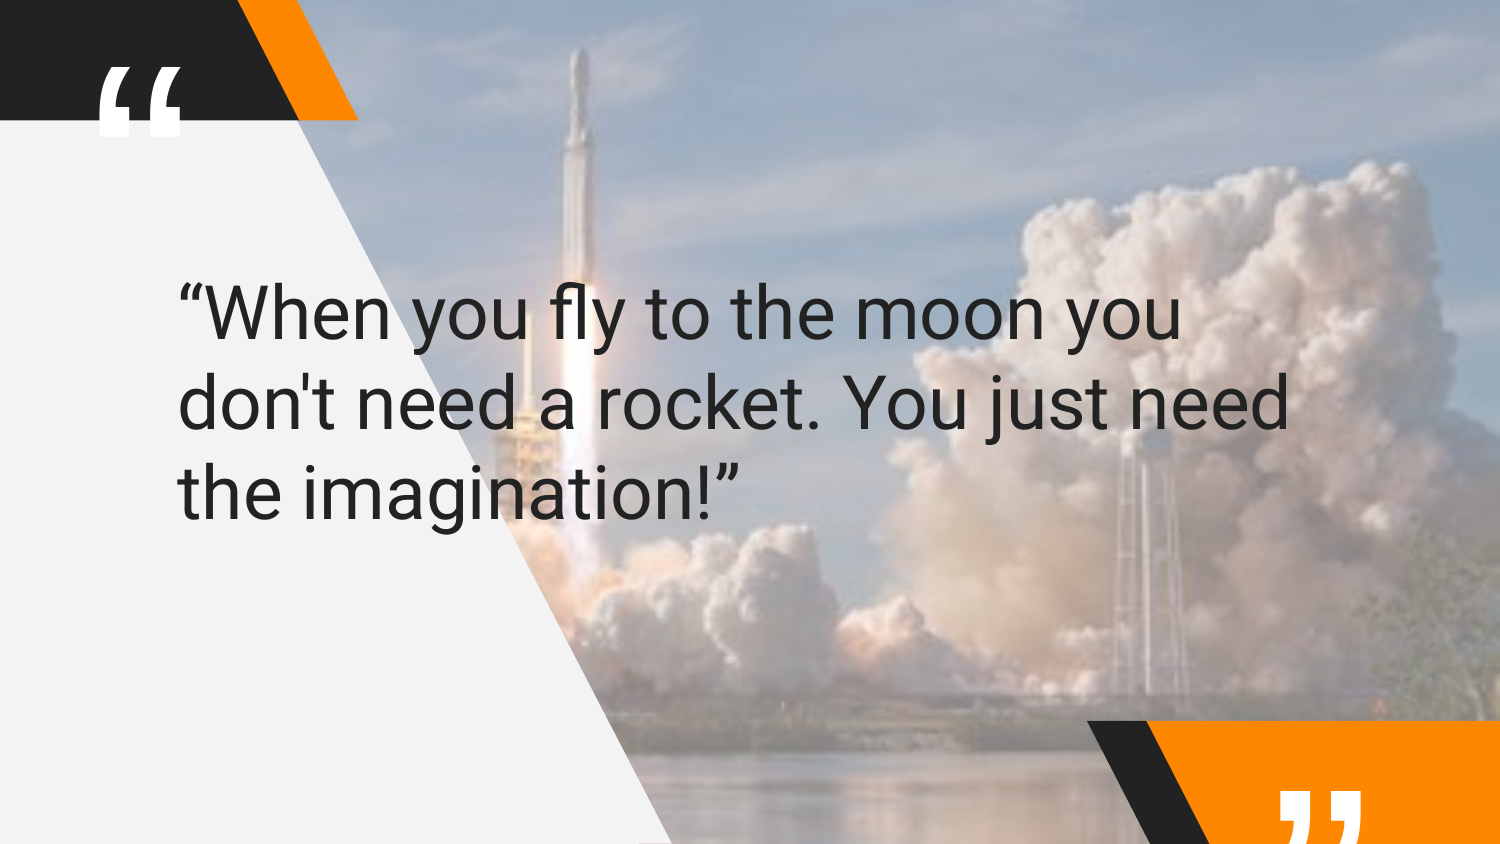

“When you fly to the moon you don't need a rocket. You just need the imagination!”